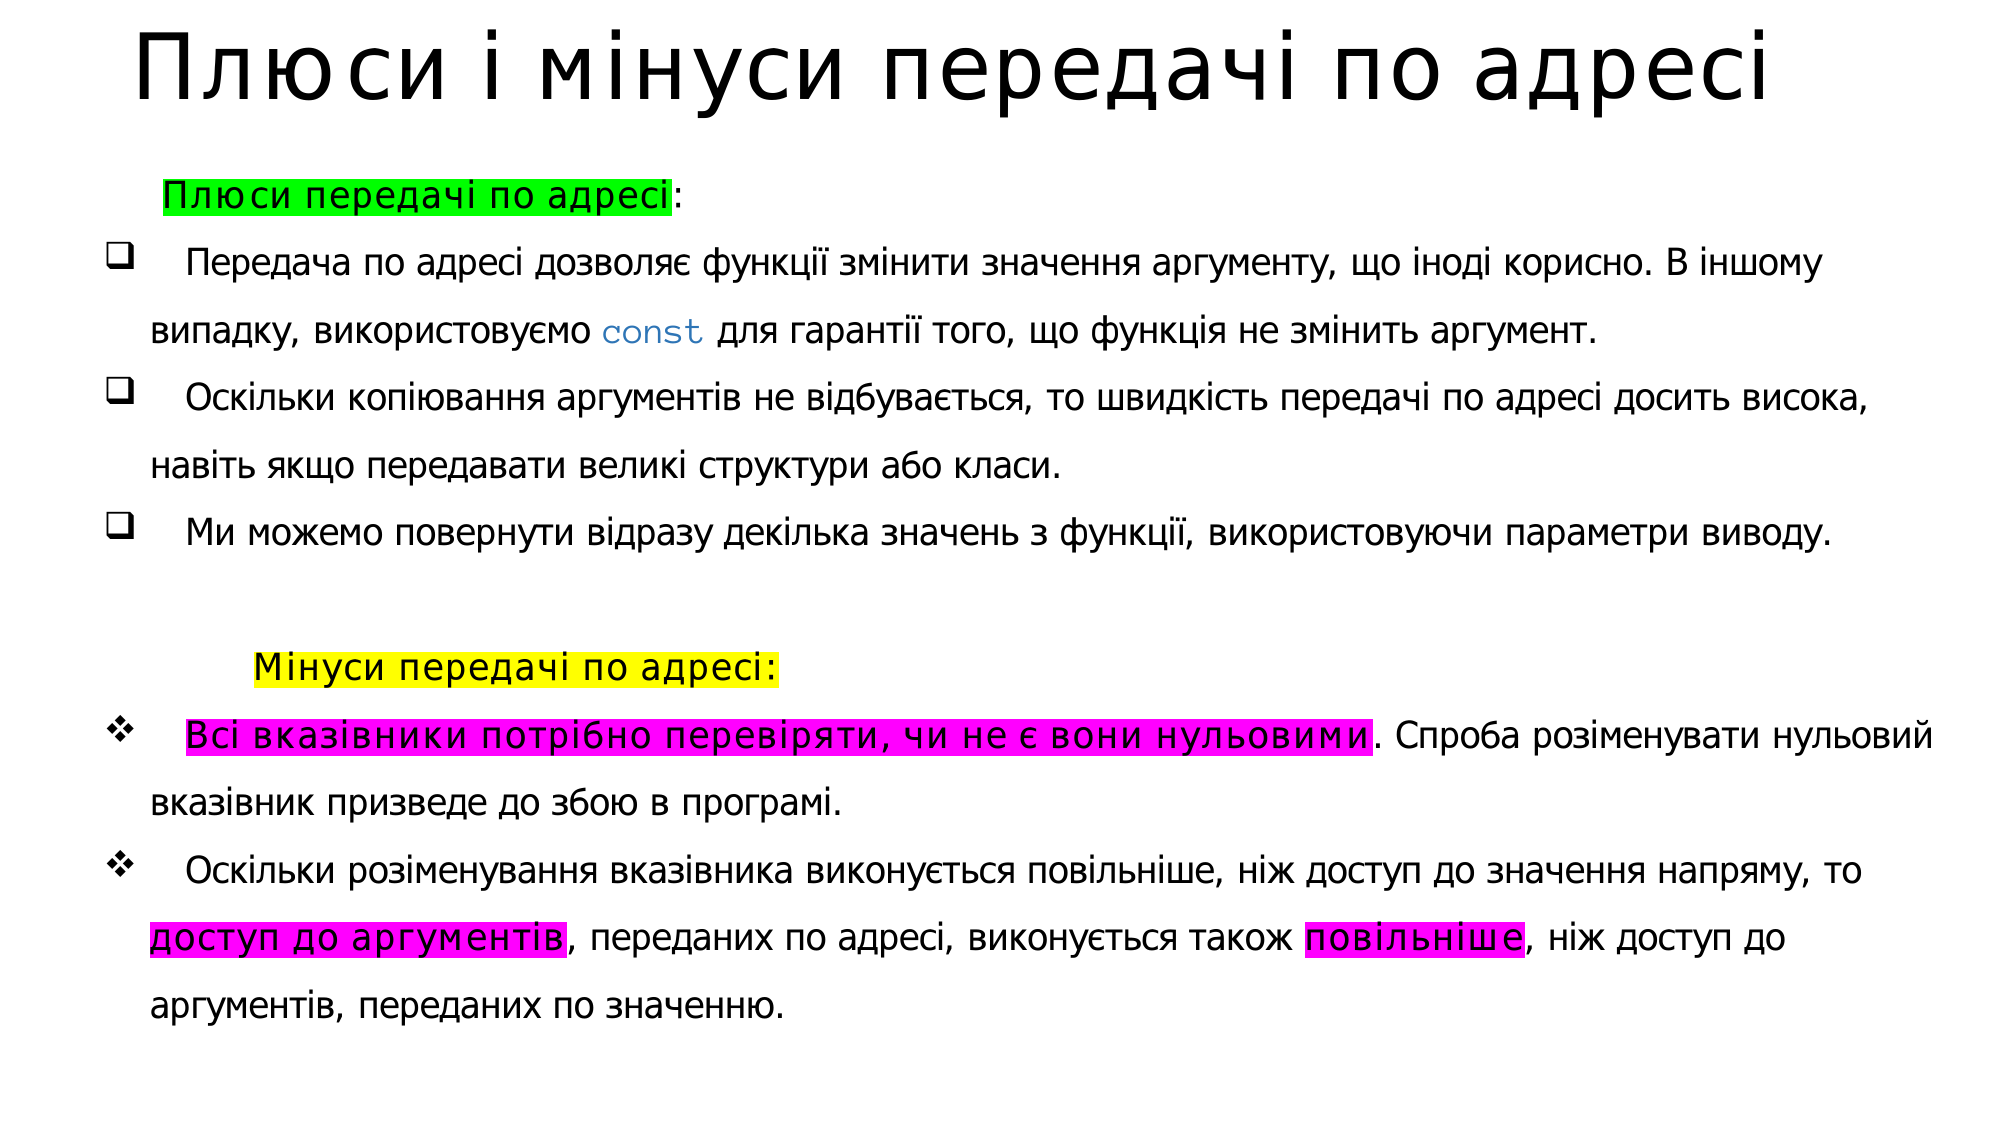

# Плюси і мінуси передачі по адресі
Плюси передачі по адресі:
   Передача по адресі дозволяє функції змінити значення аргументу, що іноді корисно. В іншому випадку, використовуємо const для гарантії того, що функція не змінить аргумент.
   Оскільки копіювання аргументів не відбувається, то швидкість передачі по адресі досить висока, навіть якщо передавати великі структури або класи.
   Ми можемо повернути відразу декілька значень з функції, використовуючи параметри виводу.

	Мінуси передачі по адресі:
   Всі вказівники потрібно перевіряти, чи не є вони нульовими. Спроба розіменувати нульовий вказівник призведе до збою в програмі.
   Оскільки розіменування вказівника виконується повільніше, ніж доступ до значення напряму, то доступ до аргументів, переданих по адресі, виконується також повільніше, ніж доступ до аргументів, переданих по значенню.